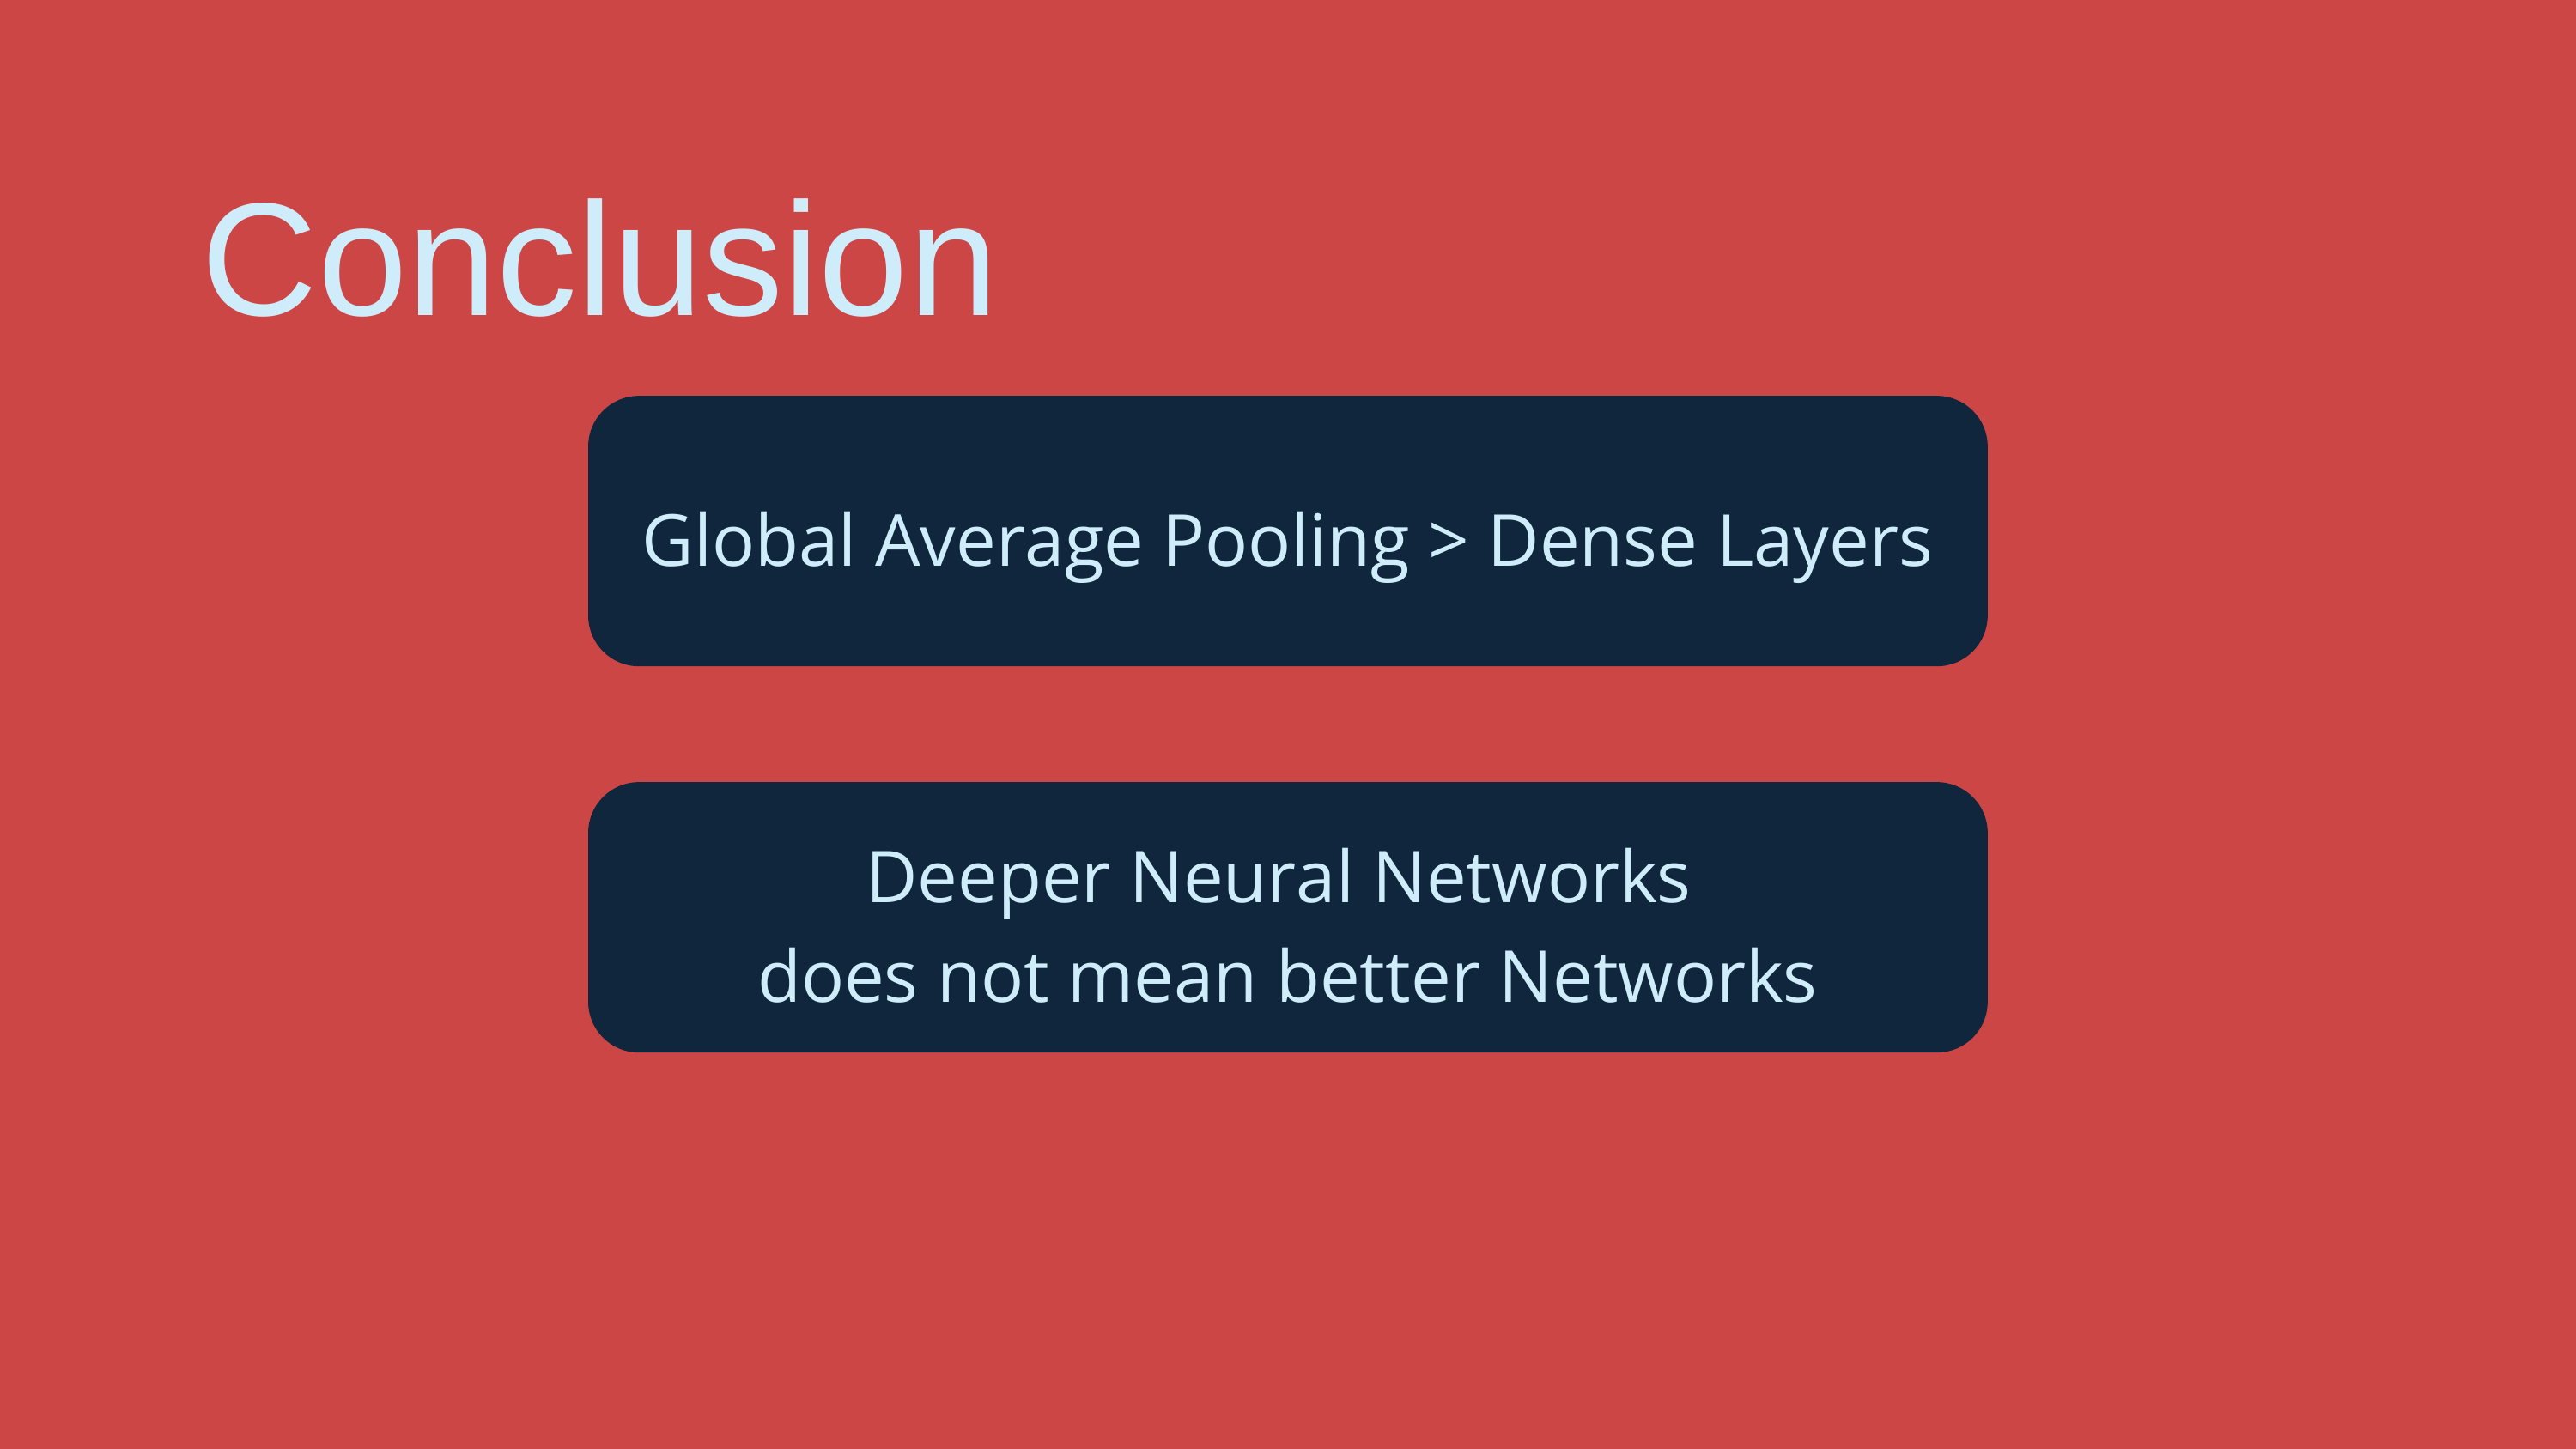

Conclusion

Global Average Pooling > Dense Layers

Deeper Neural Networks
does not mean better Networks